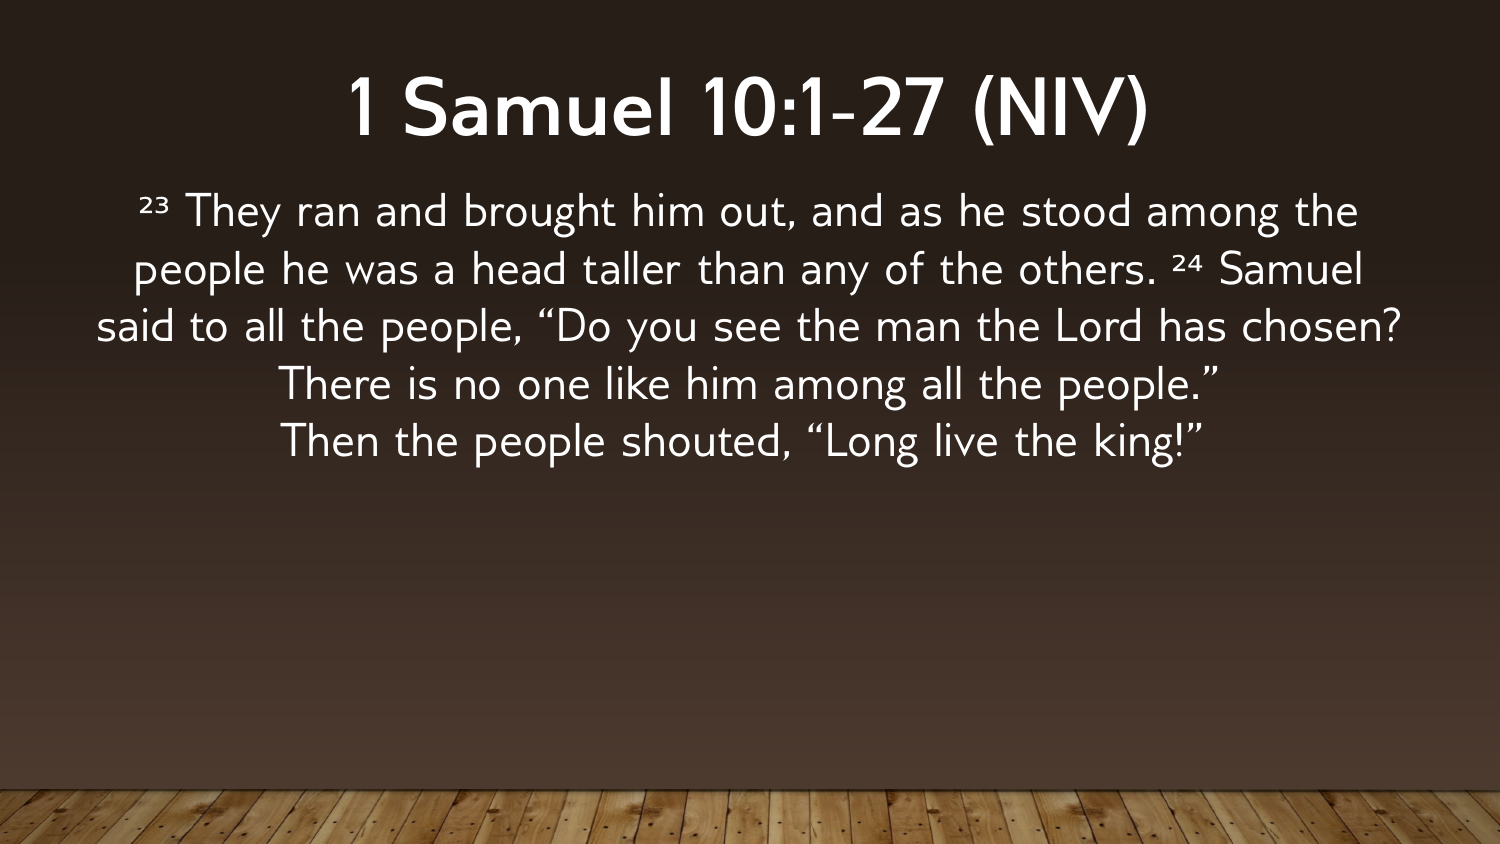

1 Samuel 10:1-27 (NIV)
²³ They ran and brought him out, and as he stood among the people he was a head taller than any of the others. ²⁴ Samuel said to all the people, “Do you see the man the Lord has chosen? There is no one like him among all the people.”
Then the people shouted, “Long live the king!”